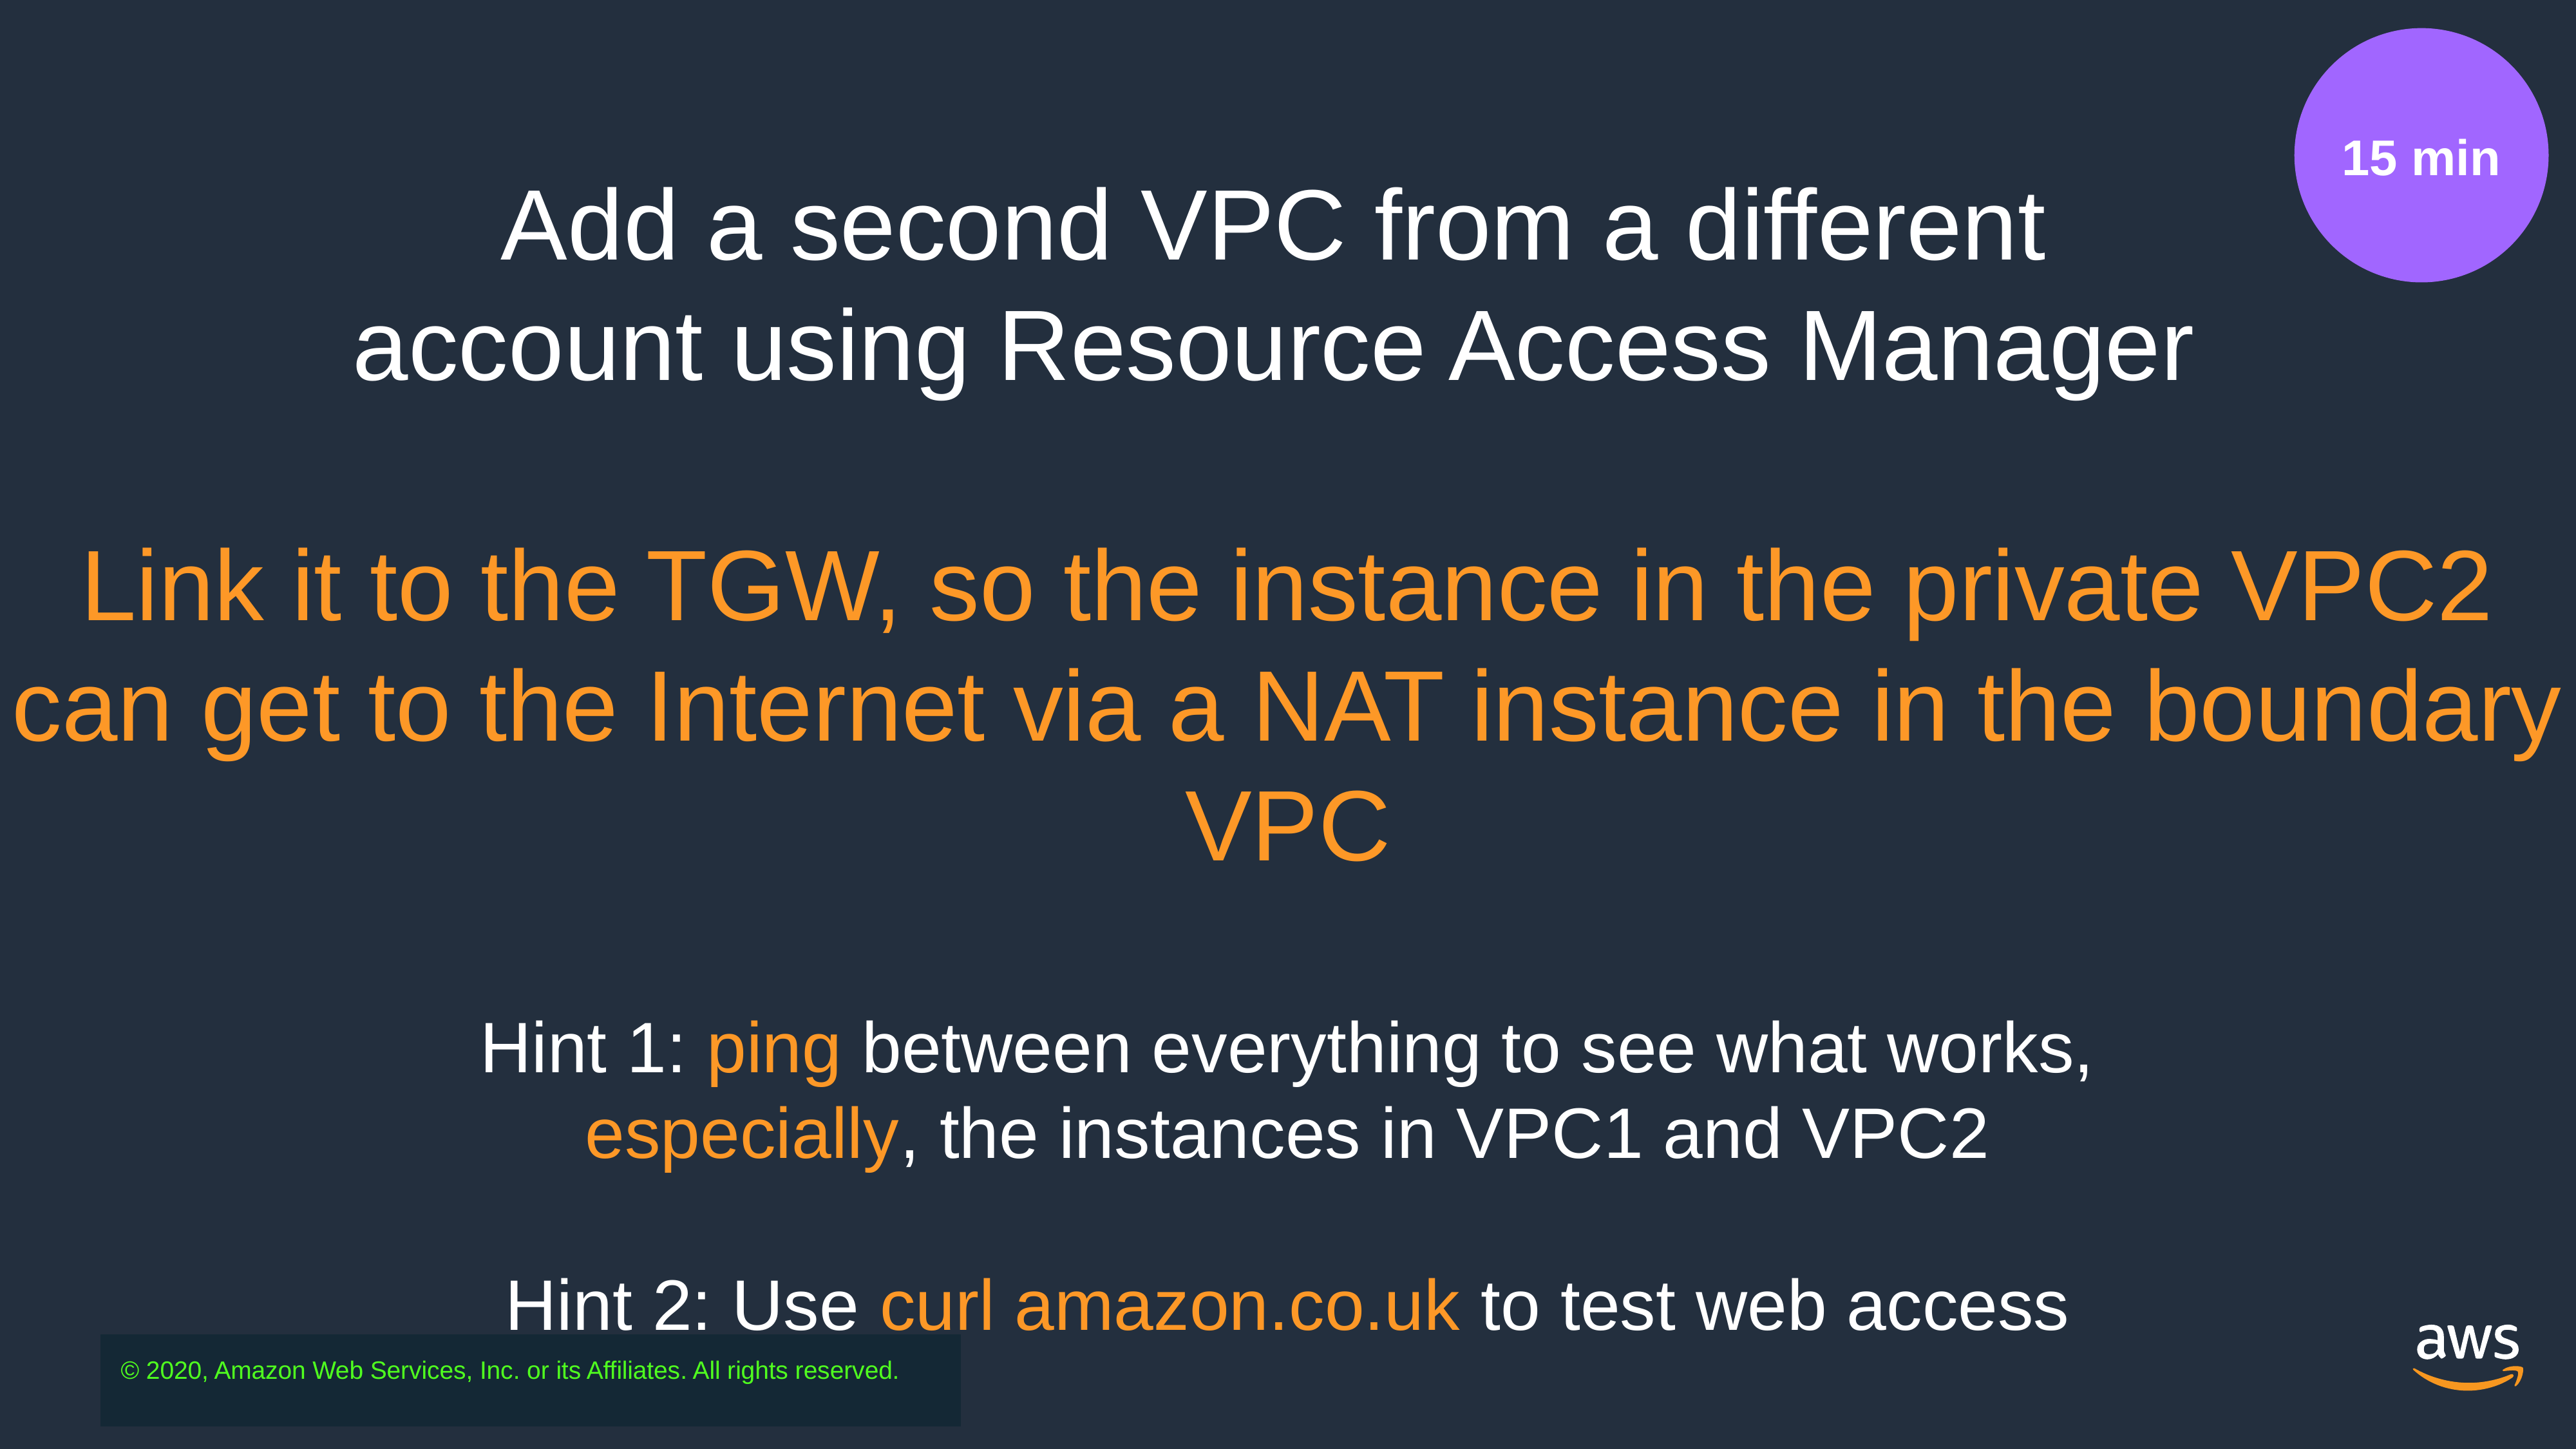

15 min
Add a second VPC from a different
account using Resource Access Manager

Link it to the TGW, so the instance in the private VPC2 can get to the Internet via a NAT instance in the boundary VPC

Hint 1: ping between everything to see what works,
especially, the instances in VPC1 and VPC2

Hint 2: Use curl amazon.co.uk to test web access